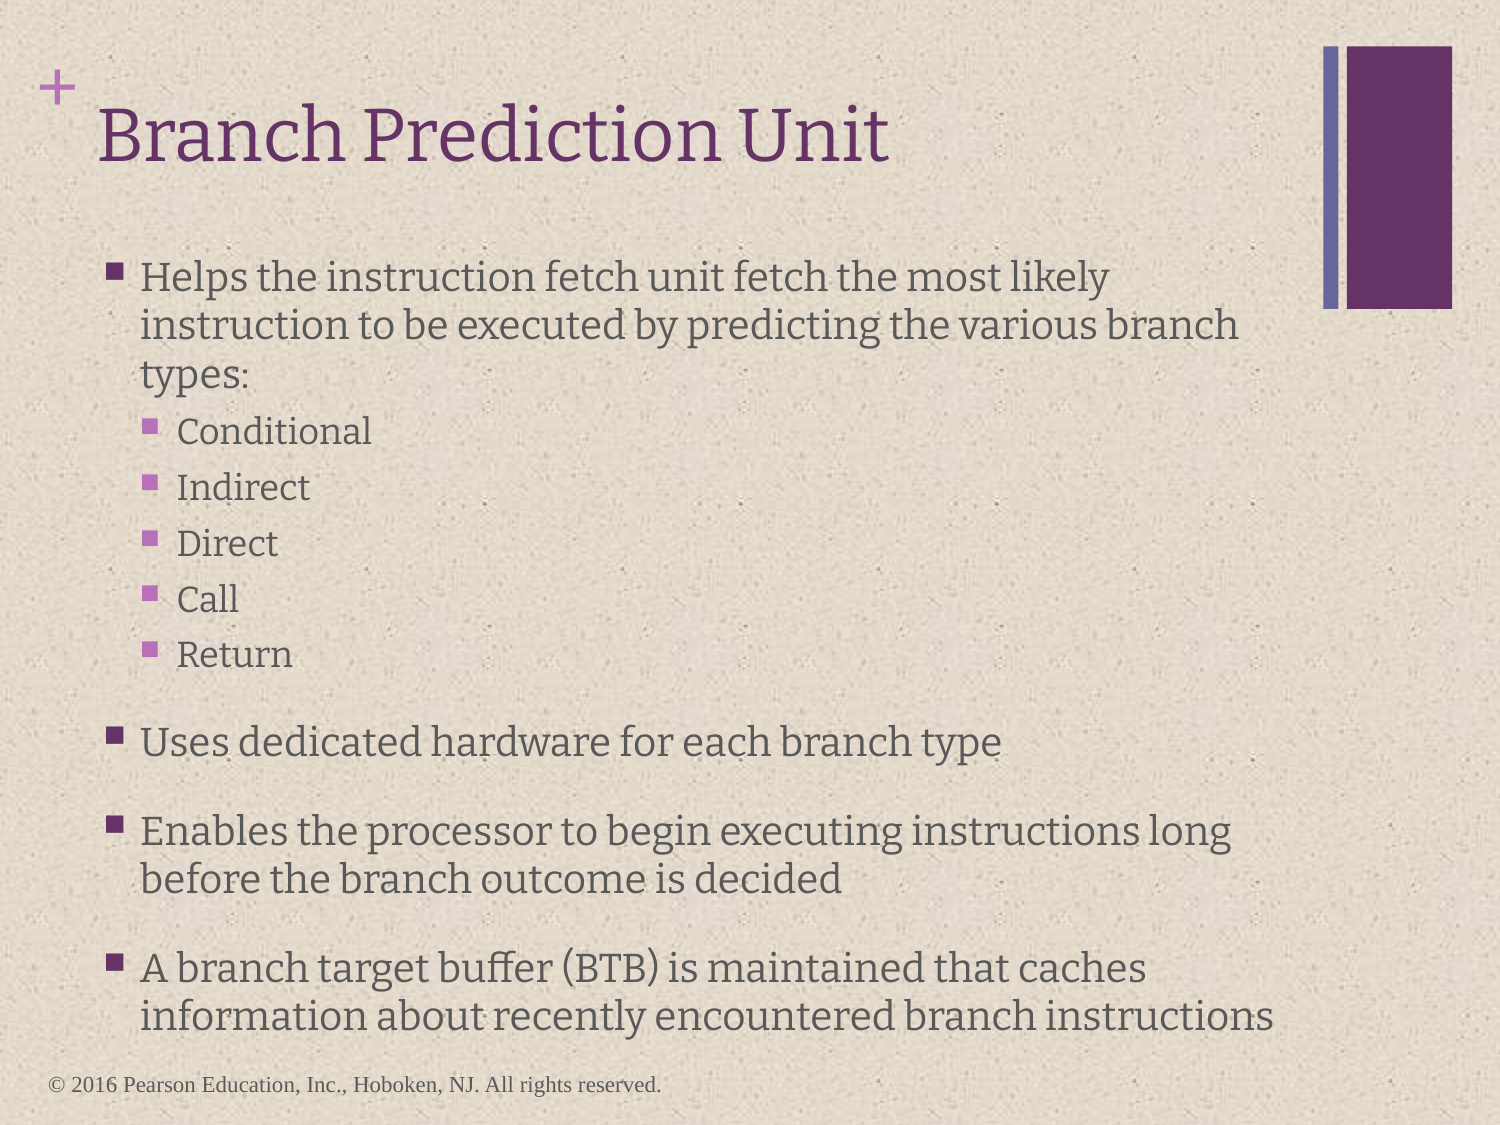

# Branch Prediction Unit
Helps the instruction fetch unit fetch the most likely instruction to be executed by predicting the various branch types:
Conditional
Indirect
Direct
Call
Return
Uses dedicated hardware for each branch type
Enables the processor to begin executing instructions long before the branch outcome is decided
A branch target buffer (BTB) is maintained that caches information about recently encountered branch instructions
© 2016 Pearson Education, Inc., Hoboken, NJ. All rights reserved.